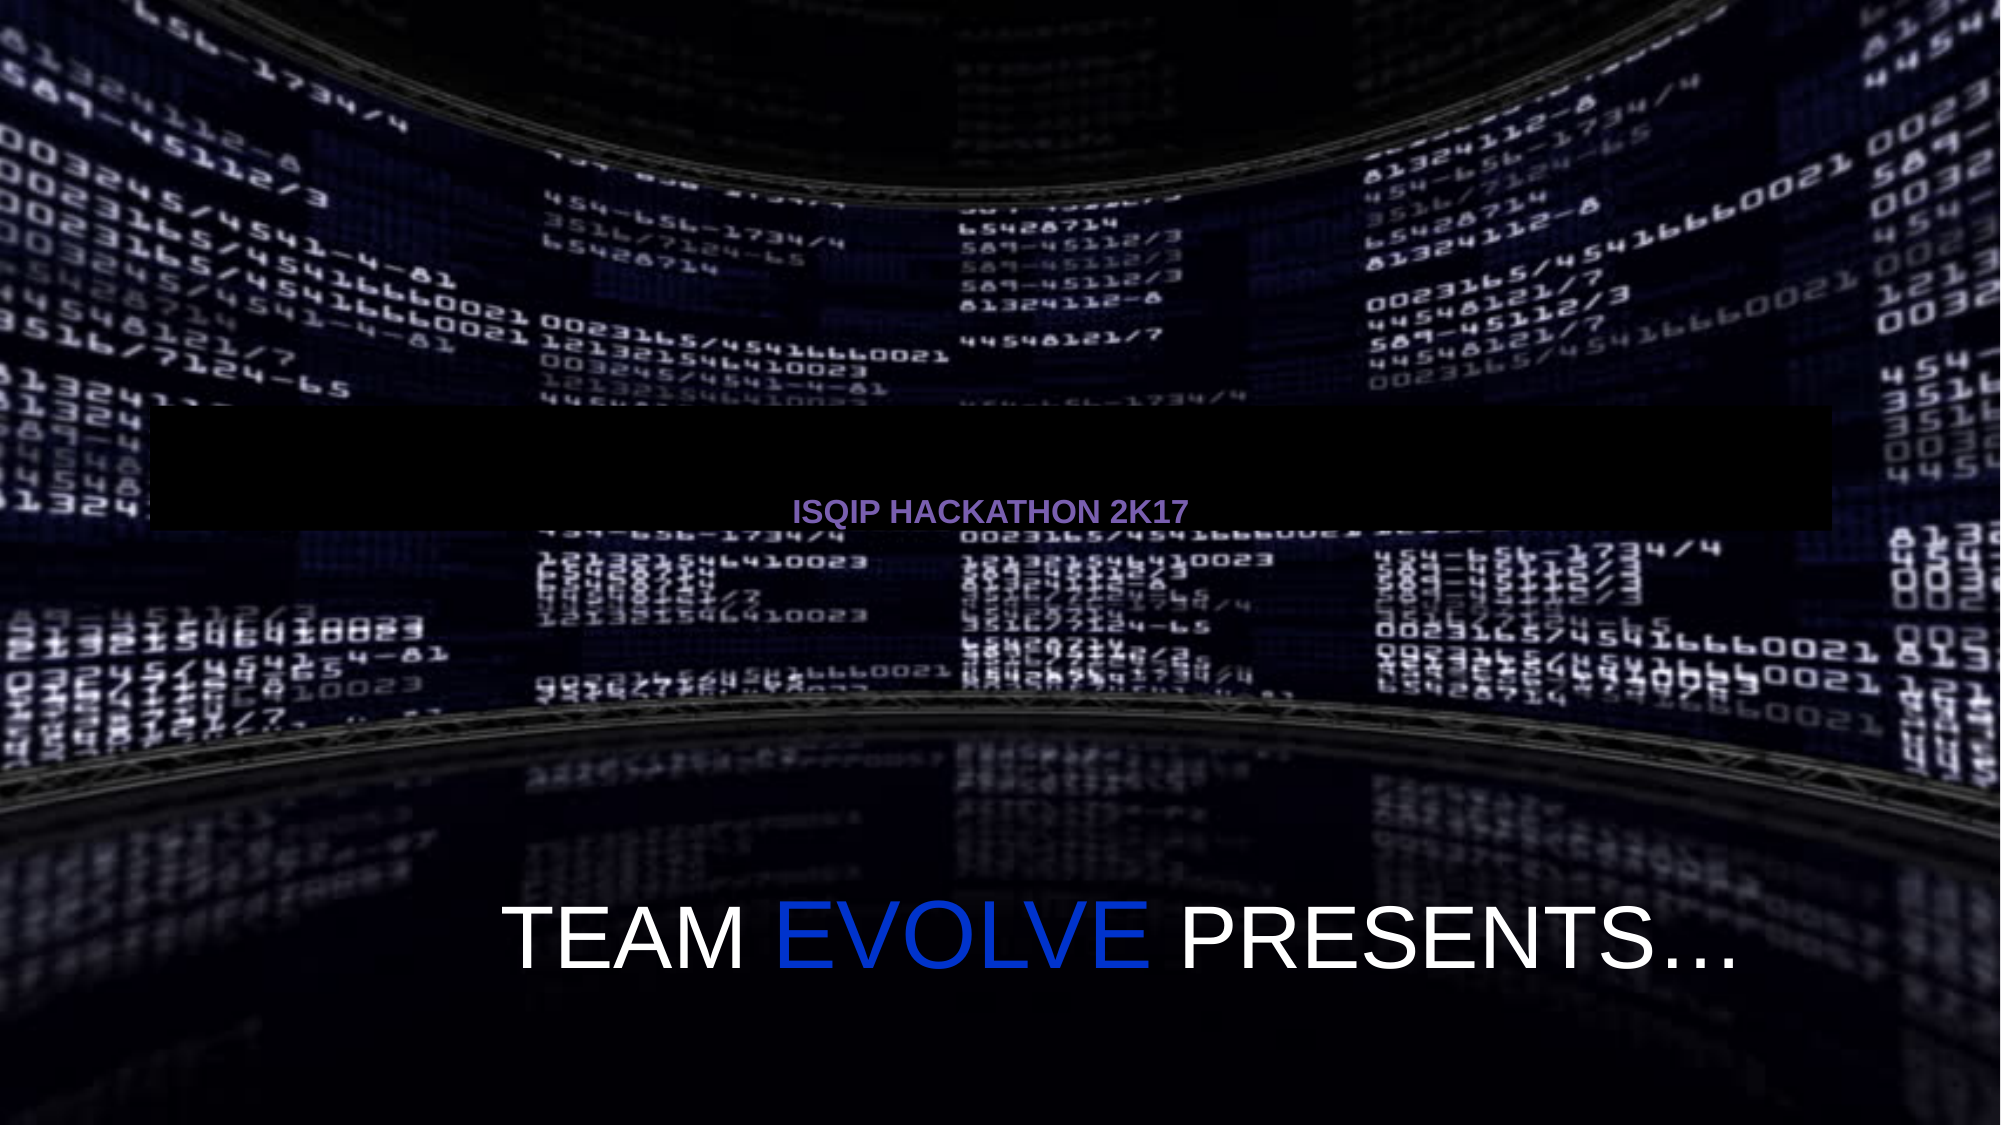

# ISQIP HACKATHON 2K17
Team EVOLVE presents…